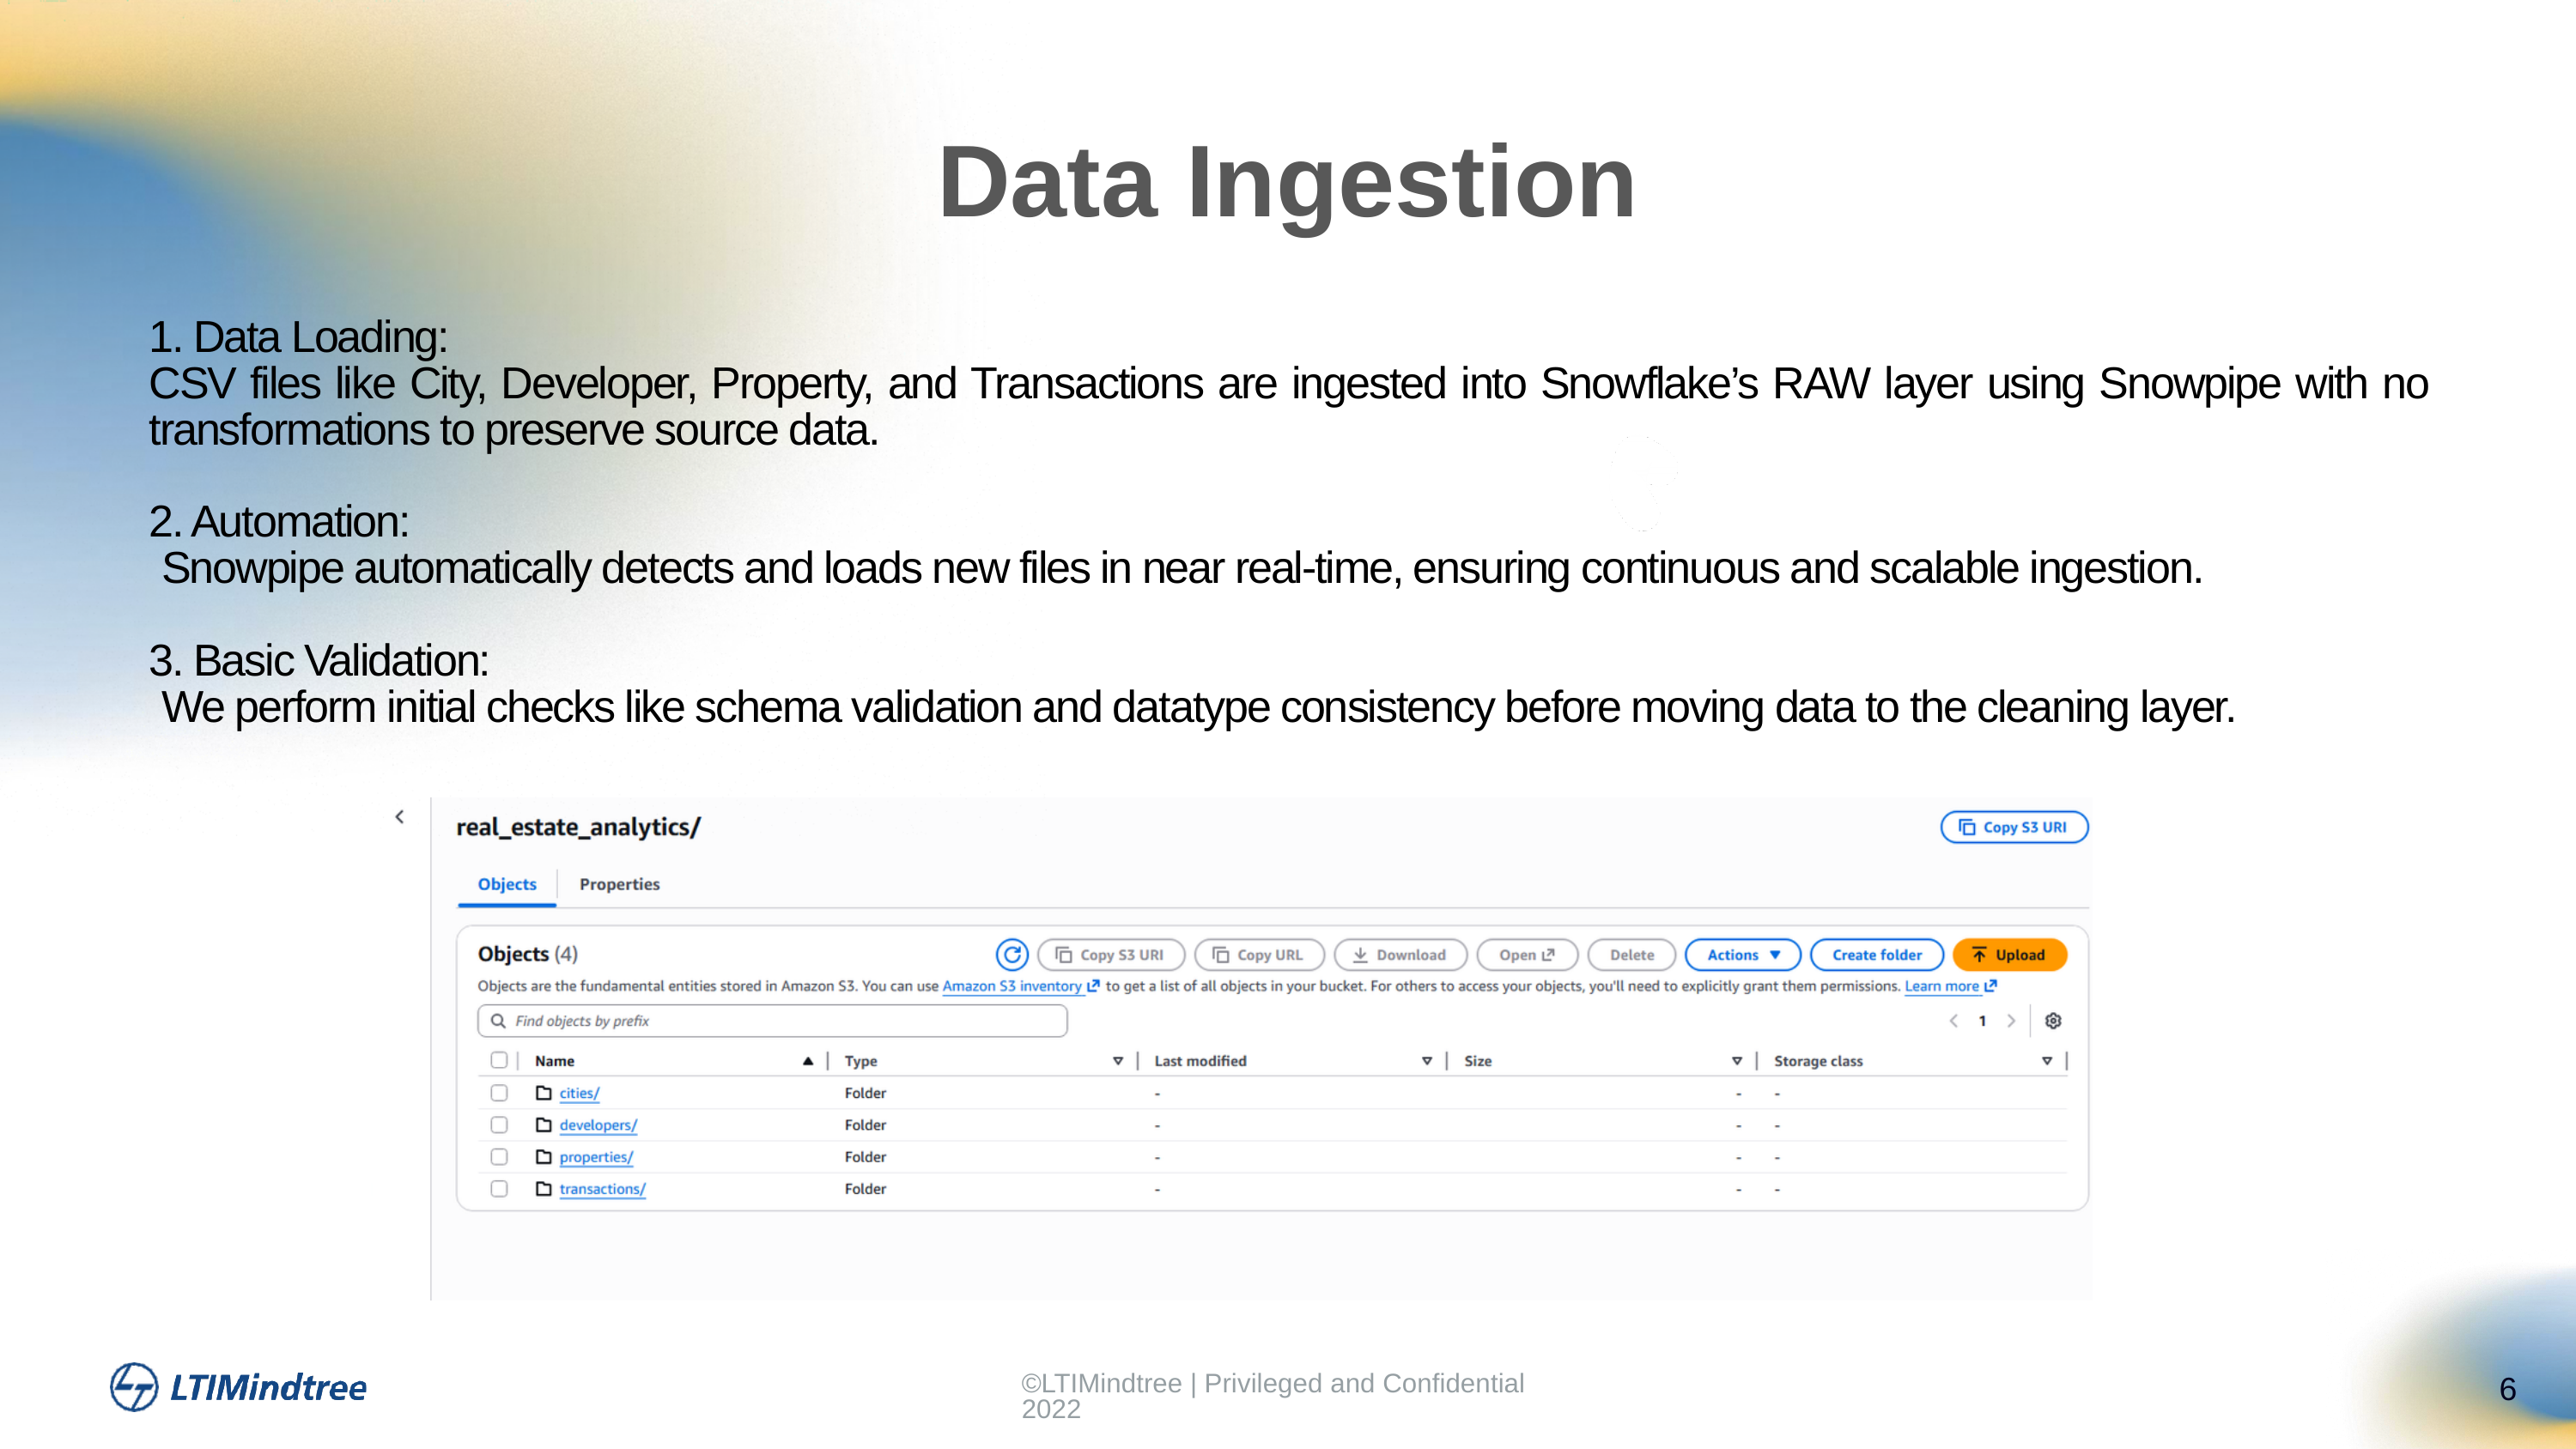

Data Ingestion
1. Data Loading:
CSV files like City, Developer, Property, and Transactions are ingested into Snowflake’s RAW layer using Snowpipe with no transformations to preserve source data.

2. Automation:
 Snowpipe automatically detects and loads new files in near real-time, ensuring continuous and scalable ingestion.

3. Basic Validation:
 We perform initial checks like schema validation and datatype consistency before moving data to the cleaning layer.

©LTIMindtree | Privileged and Confidential 2022
6